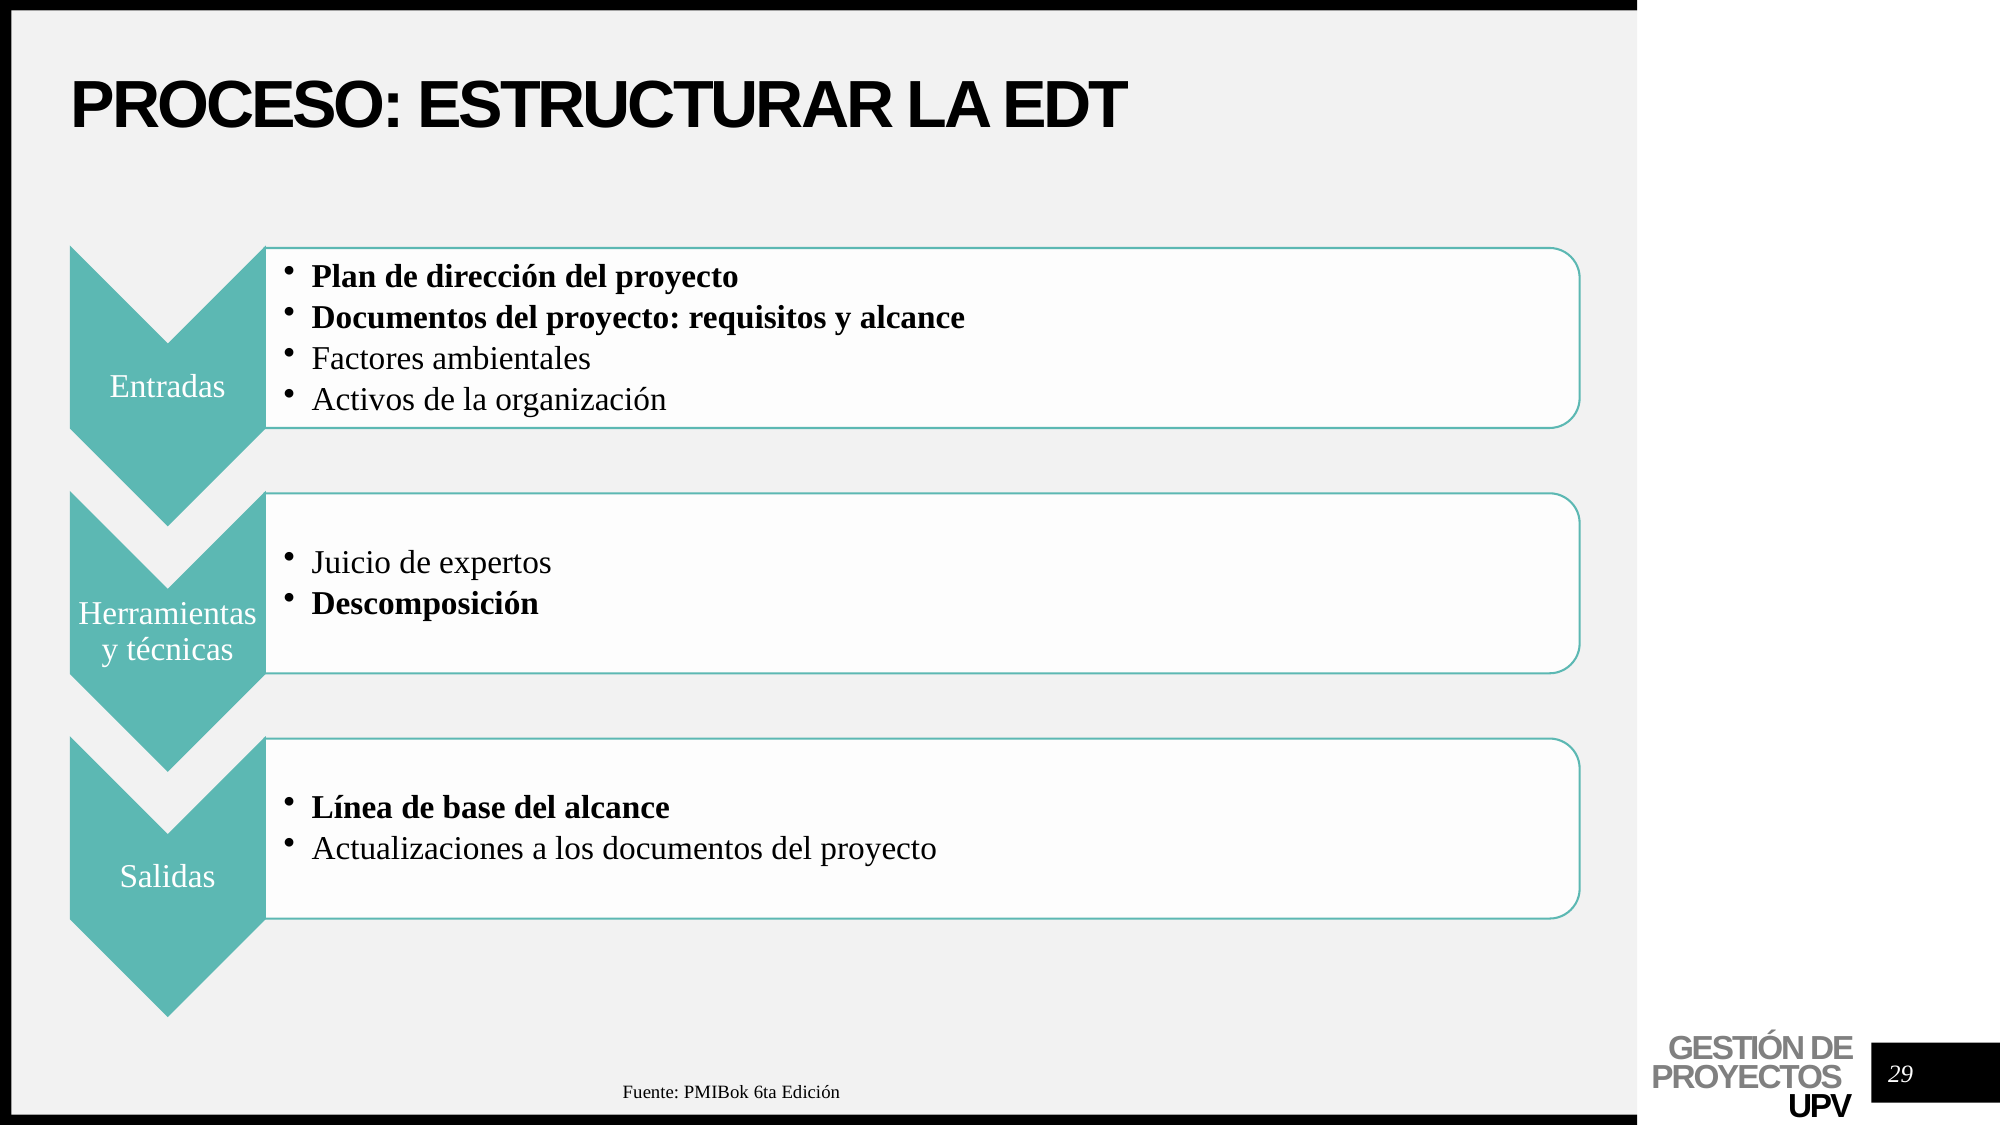

# Proceso: estructurar la EDT

Entradas
Plan de dirección del proyecto
Documentos del proyecto: requisitos y alcance
Factores ambientales
Activos de la organización
Herramientas y técnicas
Juicio de expertos
Descomposición
Salidas
Línea de base del alcance
Actualizaciones a los documentos del proyecto

29
Fuente: PMIBok 6ta Edición